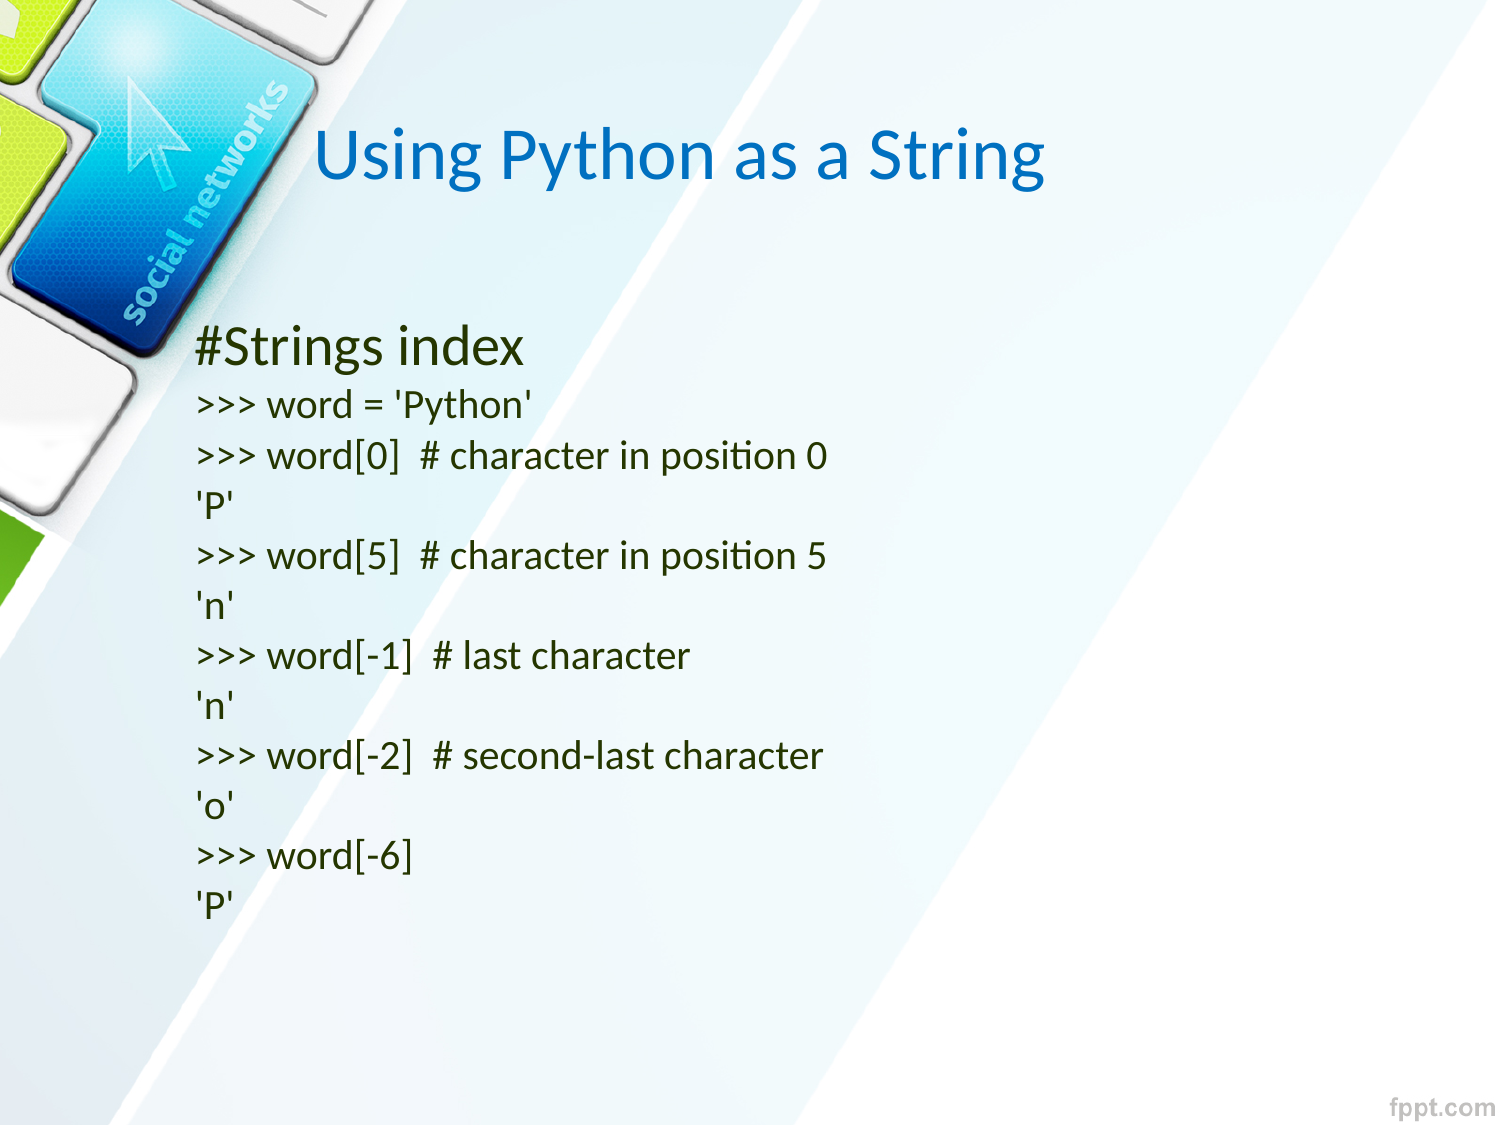

Using Python as a String
#Strings index
>>> word = 'Python'
>>> word[0]  # character in position 0
'P'
>>> word[5]  # character in position 5
'n'
>>> word[-1]  # last character
'n'
>>> word[-2]  # second-last character
'o'
>>> word[-6]
'P'